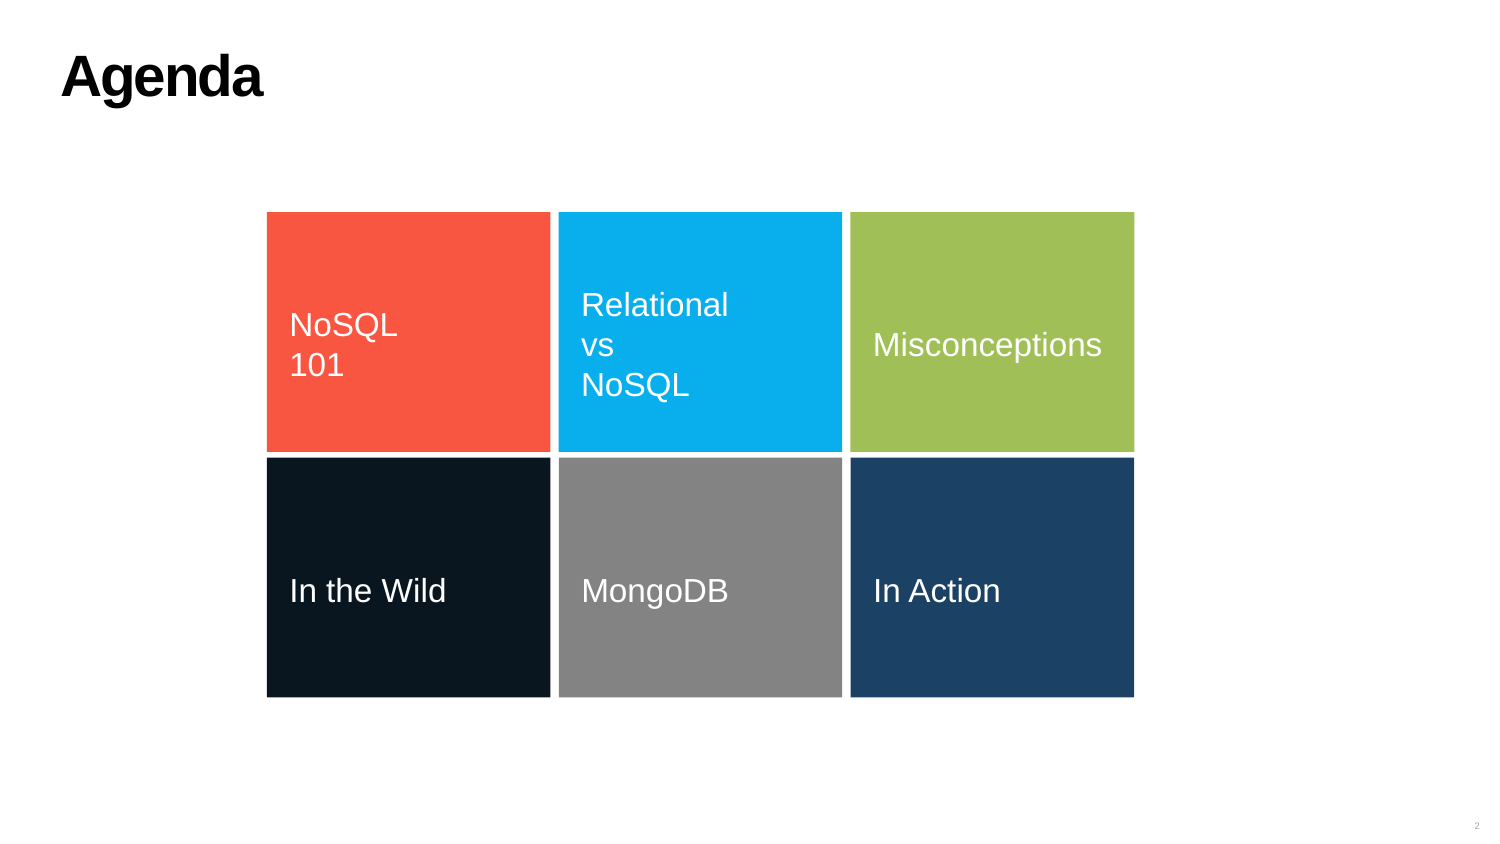

# Agenda

NoSQL
101

Relational
vs
NoSQL

Misconceptions

In the Wild

MongoDB

In Action
2